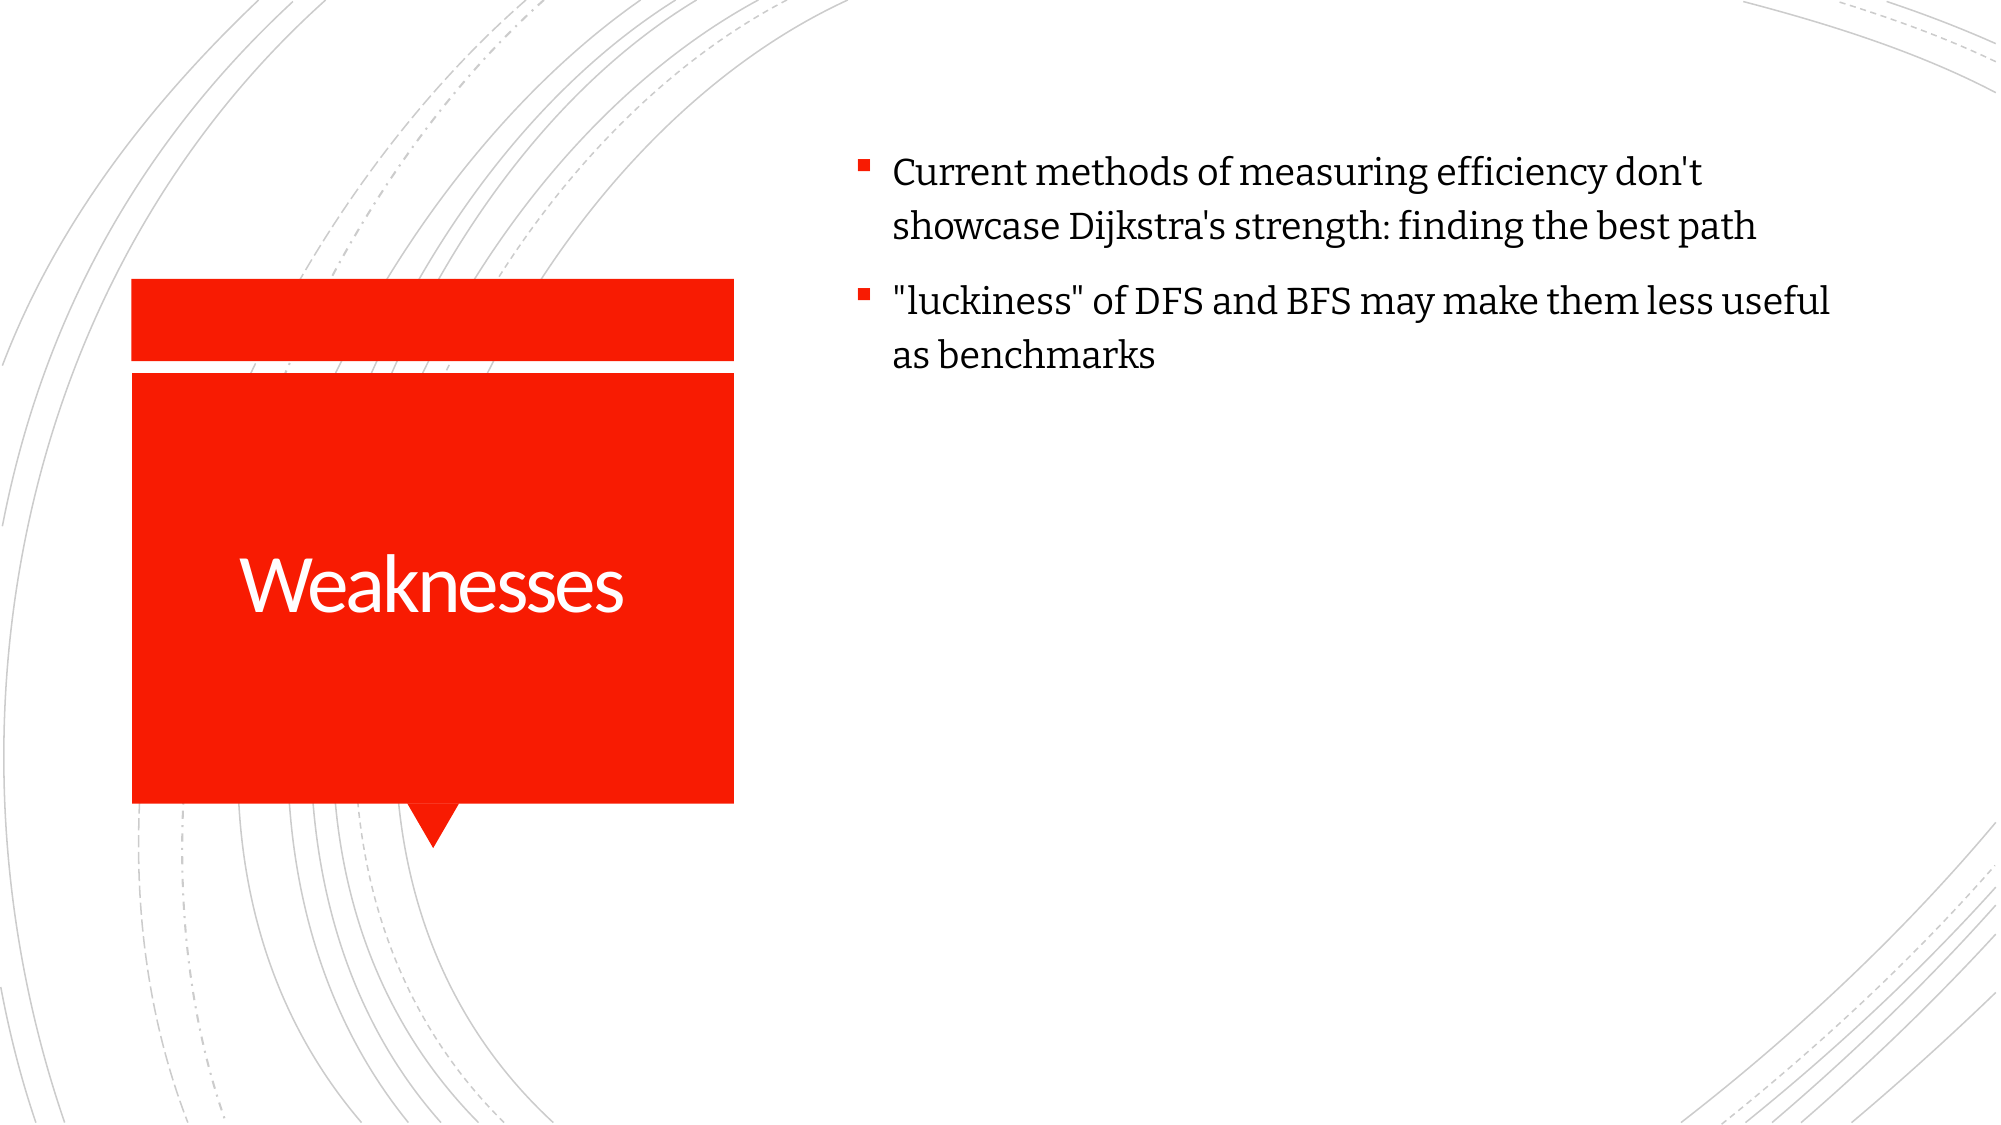

Current methods of measuring efficiency don't showcase Dijkstra's strength: finding the best path
"luckiness" of DFS and BFS may make them less useful as benchmarks
# Weaknesses